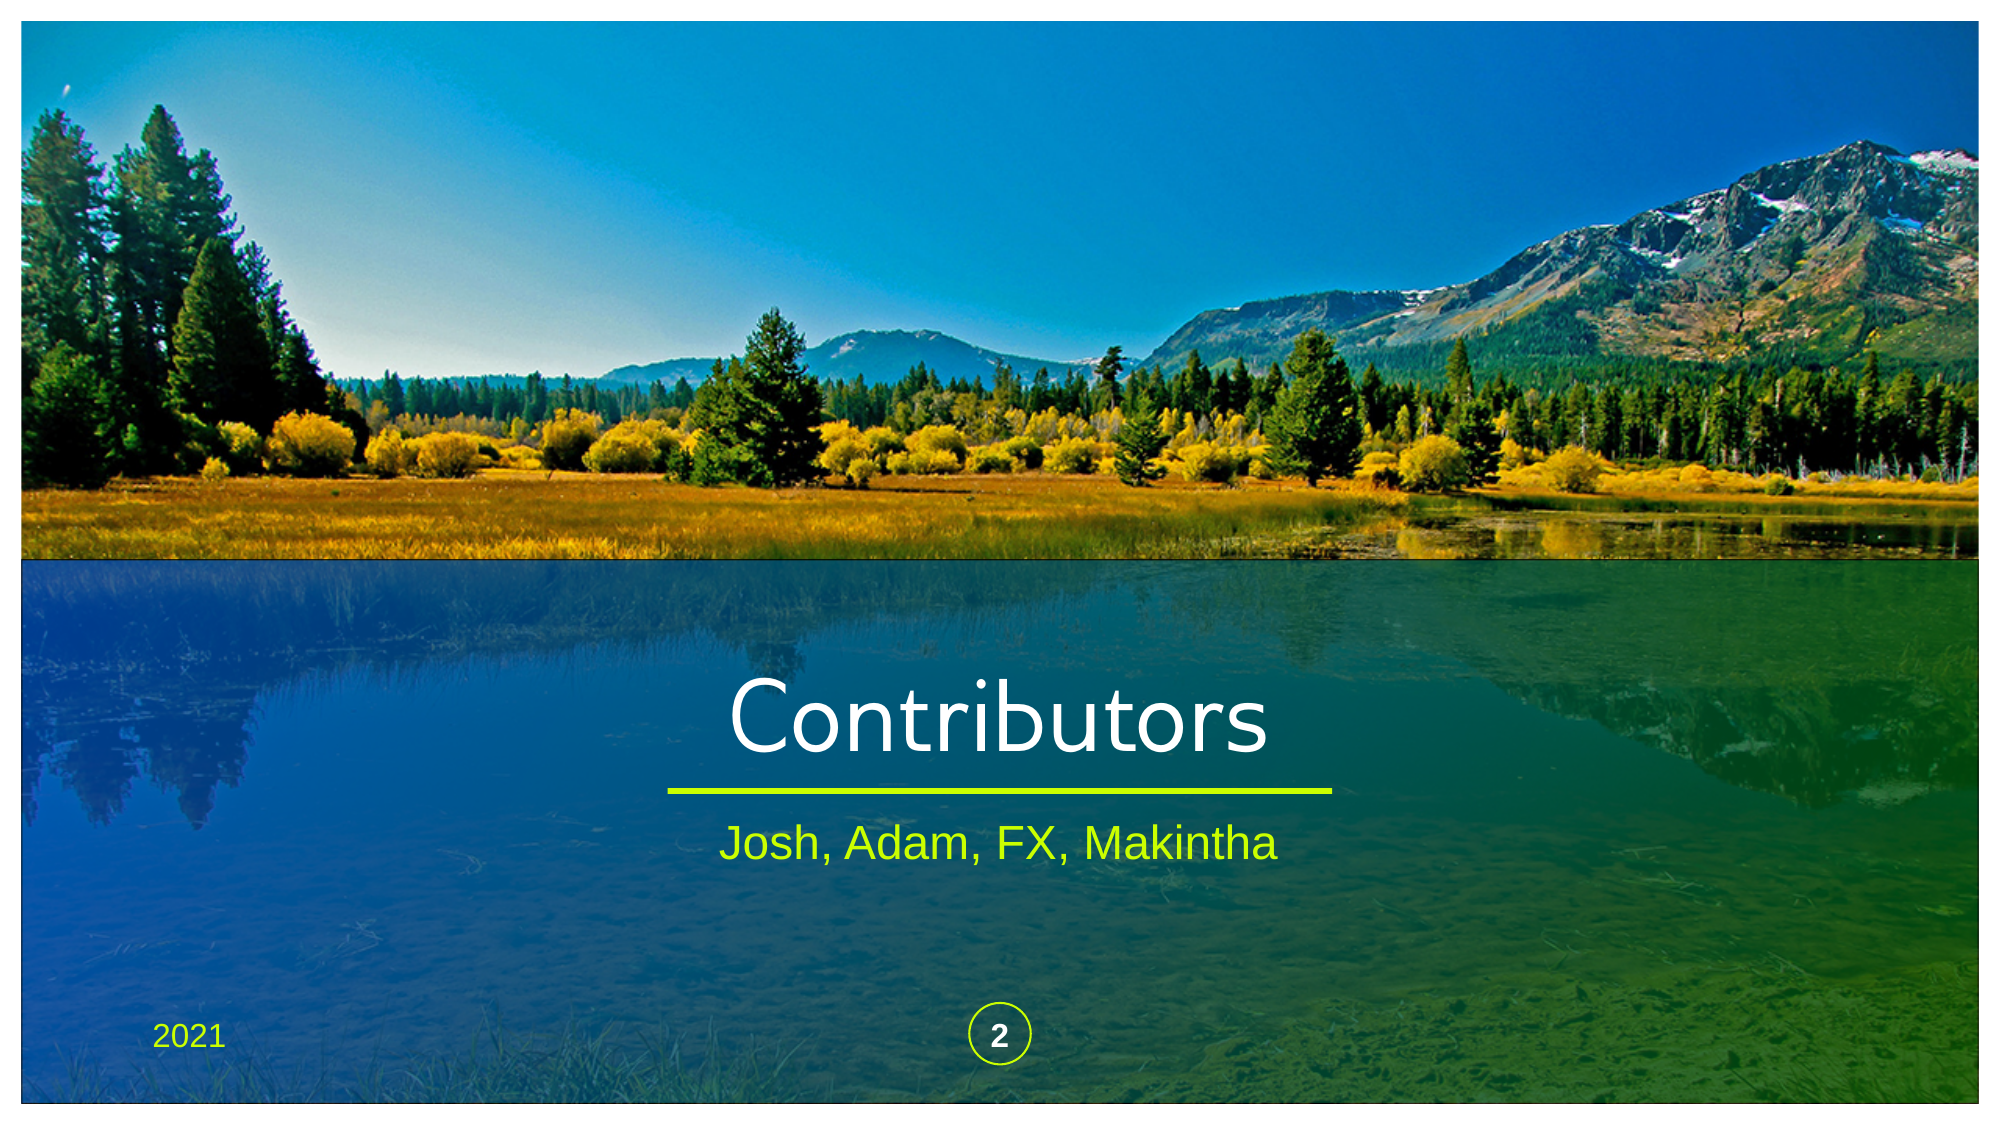

# Contributors
Josh, Adam, FX, Makintha
2021
2